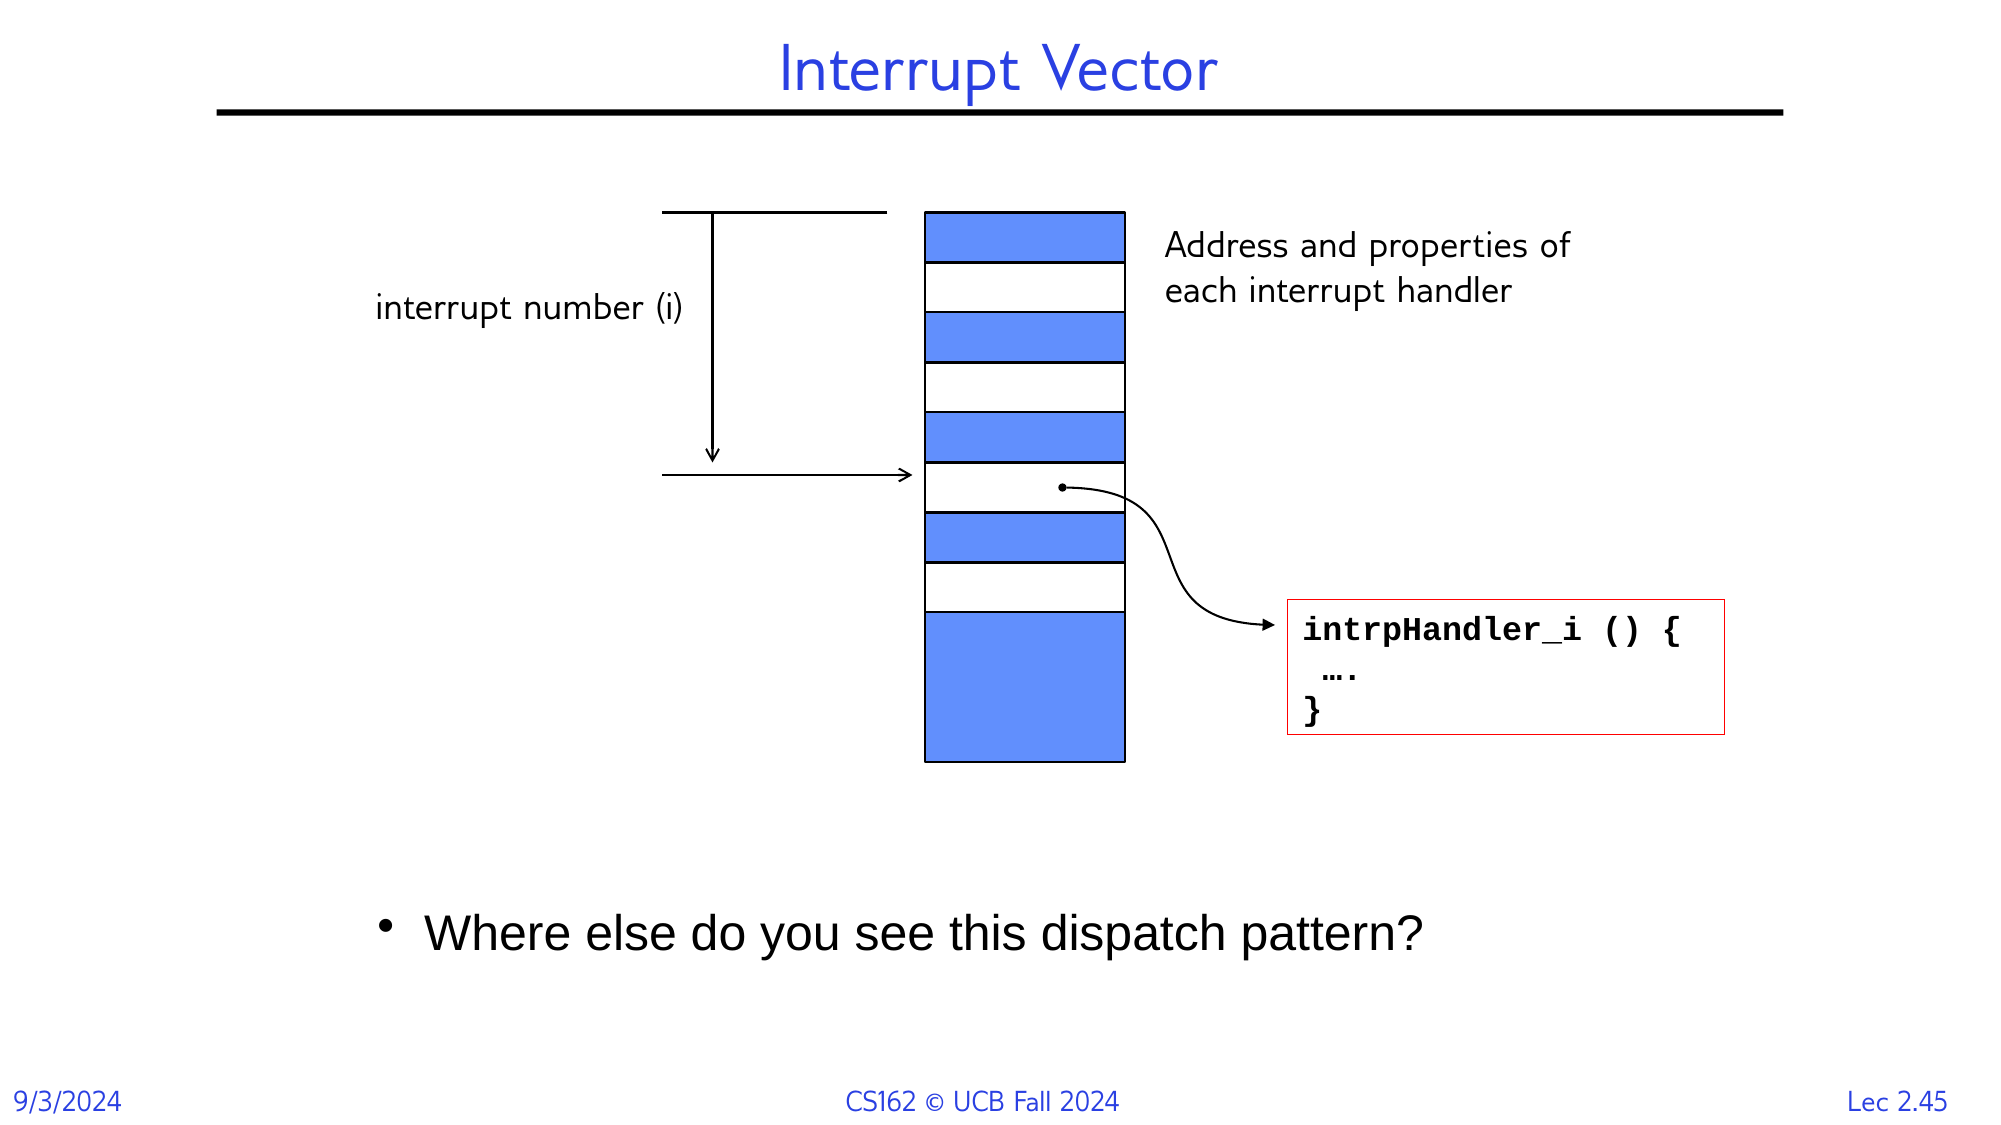

# Interrupt Vector

Address and properties of each interrupt handler

interrupt number (i)

intrpHandler_i () {
 ….
}
Where else do you see this dispatch pattern?